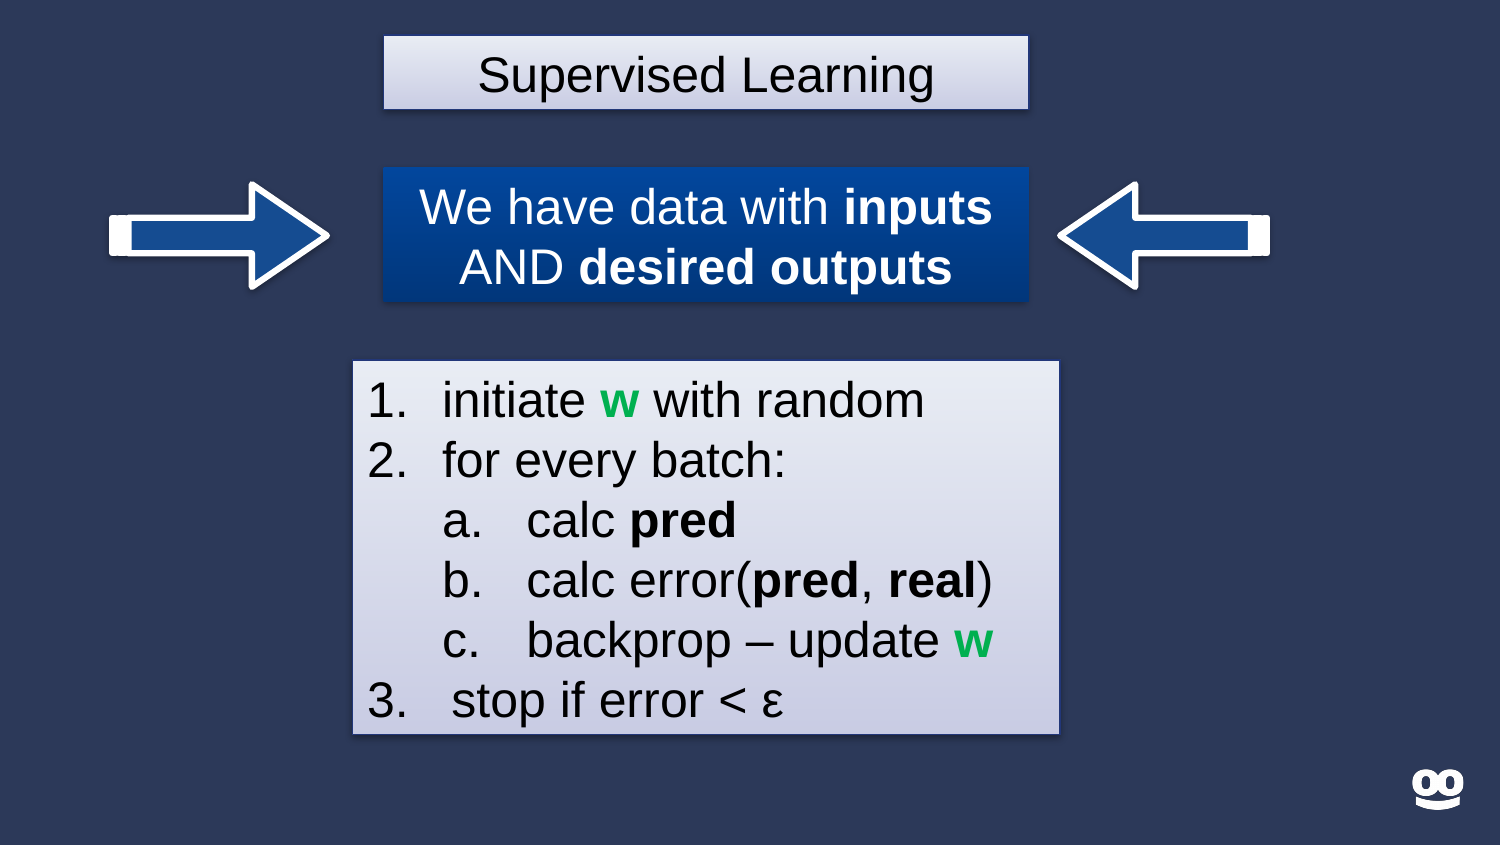

Supervised Learning
We have data with inputs AND desired outputs

initiate w with random
for every batch:
calc pred
calc error(pred, real)
backprop – update w
stop if error < ε